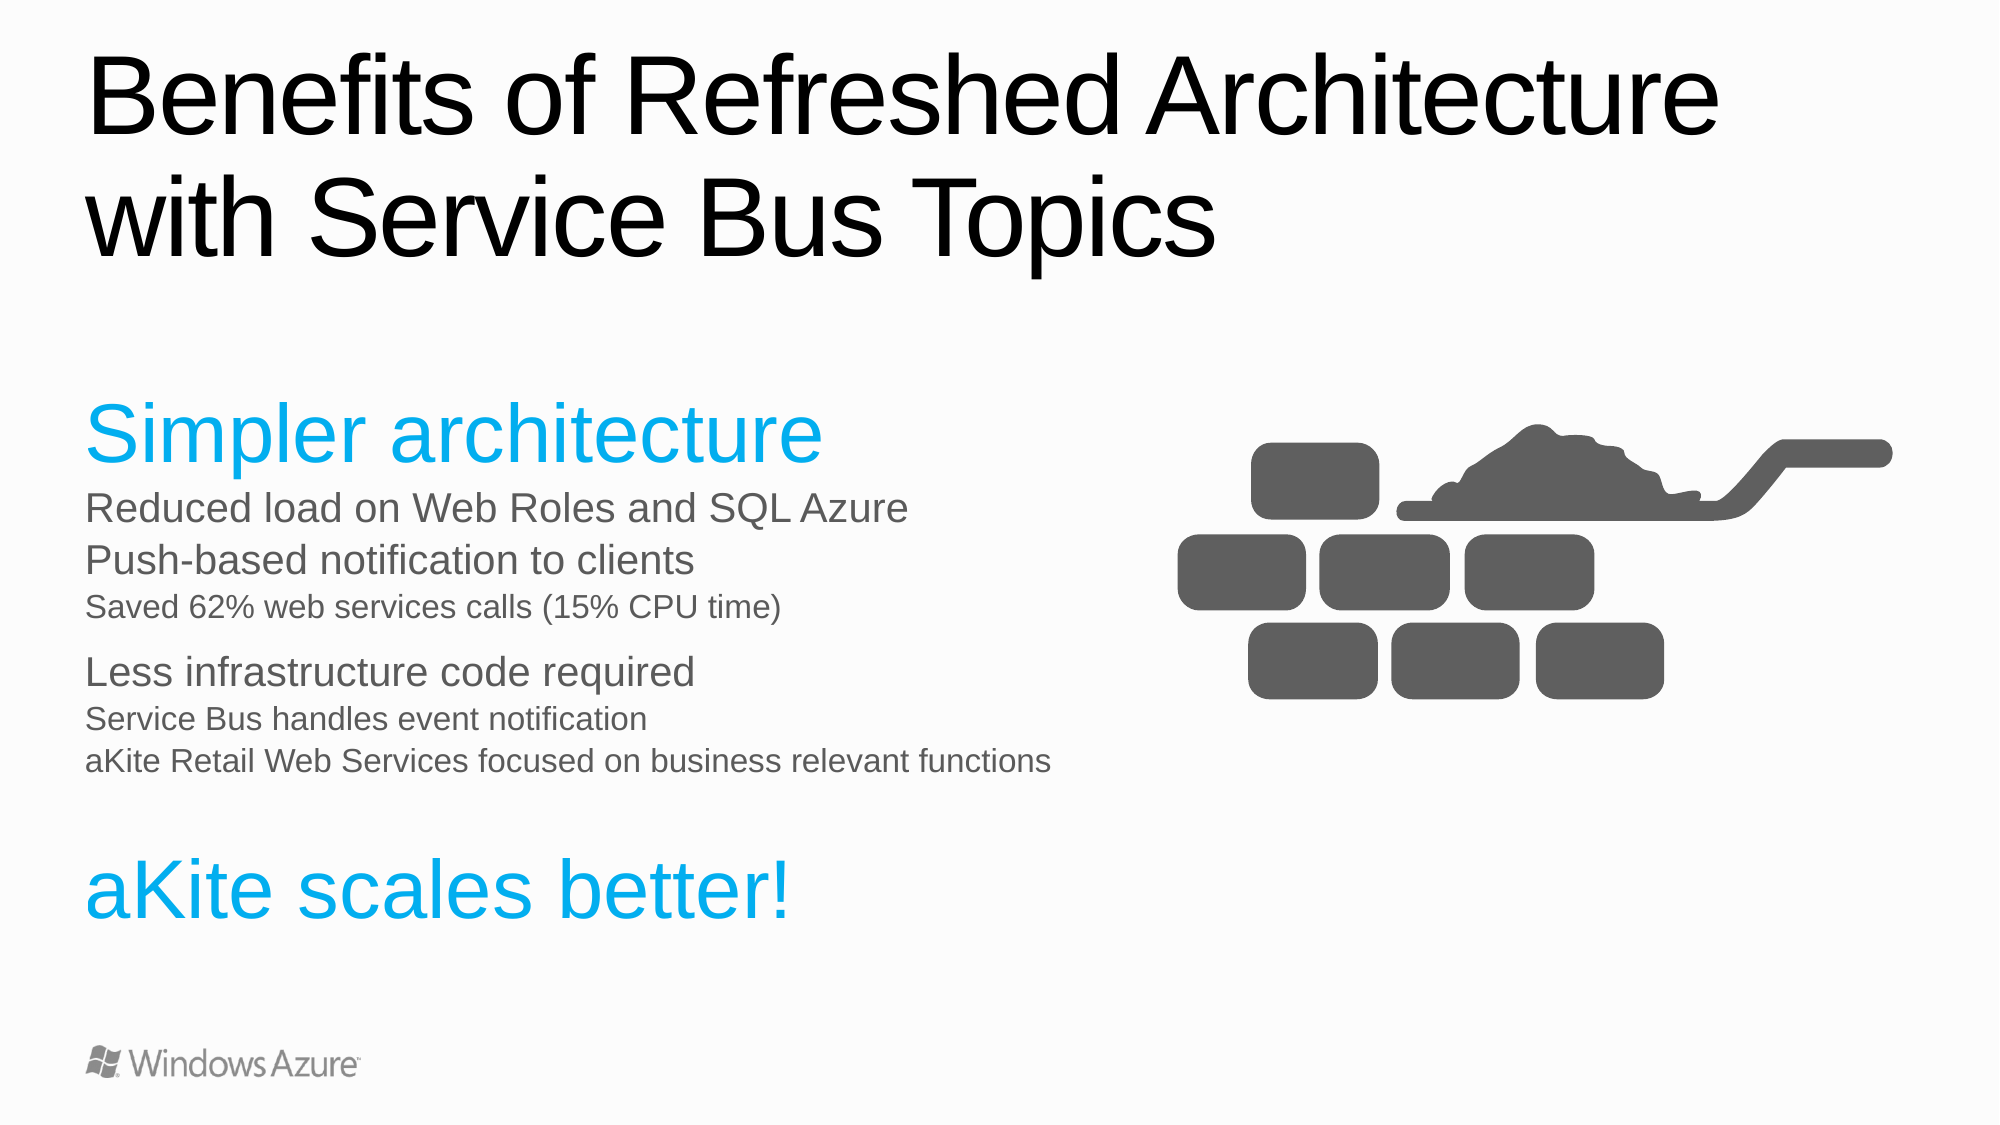

# Benefits of Refreshed Architecture with Service Bus Topics
Simpler architecture
Reduced load on Web Roles and SQL Azure
Push-based notification to clients
Saved 62% web services calls (15% CPU time)
Less infrastructure code required
Service Bus handles event notification
aKite Retail Web Services focused on business relevant functions

aKite scales better!